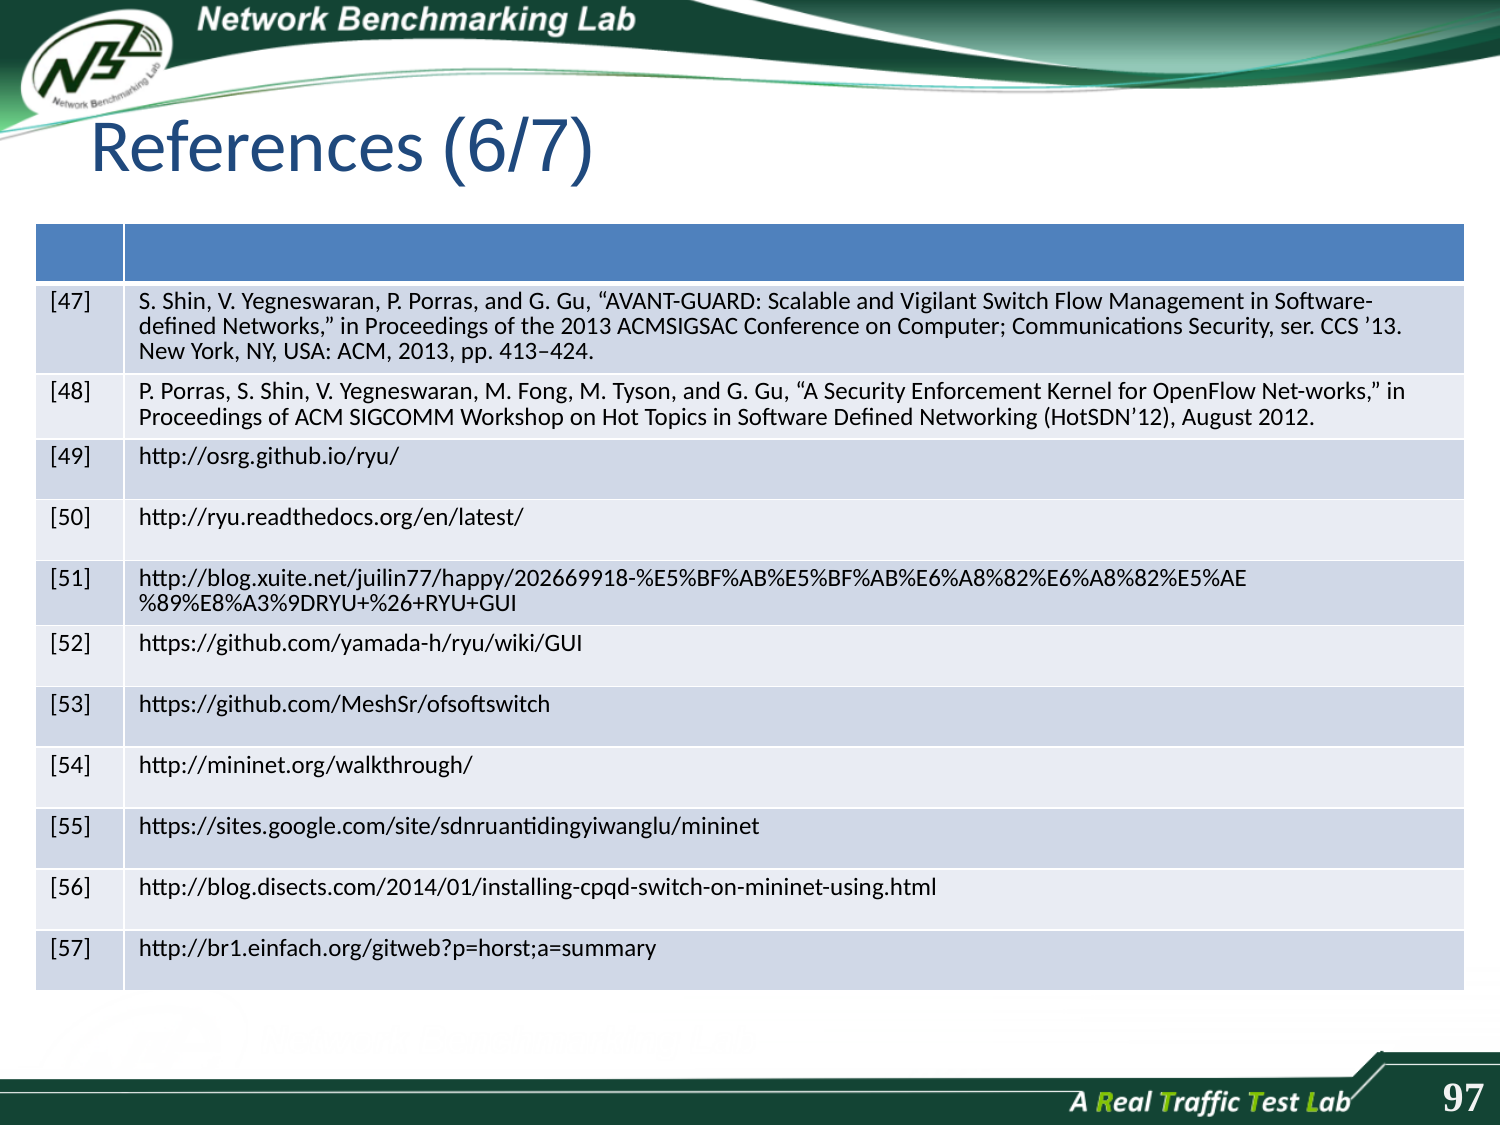

# References (6/7)
|  |  |
| --- | --- |
| [47] | S. Shin, V. Yegneswaran, P. Porras, and G. Gu, “AVANT-GUARD: Scalable and Vigilant Switch Flow Management in Software-defined Networks,” in Proceedings of the 2013 ACMSIGSAC Conference on Computer; Communications Security, ser. CCS ’13. New York, NY, USA: ACM, 2013, pp. 413–424. |
| [48] | P. Porras, S. Shin, V. Yegneswaran, M. Fong, M. Tyson, and G. Gu, “A Security Enforcement Kernel for OpenFlow Net-works,” in Proceedings of ACM SIGCOMM Workshop on Hot Topics in Software Defined Networking (HotSDN’12), August 2012. |
| [49] | http://osrg.github.io/ryu/ |
| [50] | http://ryu.readthedocs.org/en/latest/ |
| [51] | http://blog.xuite.net/juilin77/happy/202669918-%E5%BF%AB%E5%BF%AB%E6%A8%82%E6%A8%82%E5%AE%89%E8%A3%9DRYU+%26+RYU+GUI |
| [52] | https://github.com/yamada-h/ryu/wiki/GUI |
| [53] | https://github.com/MeshSr/ofsoftswitch |
| [54] | http://mininet.org/walkthrough/ |
| [55] | https://sites.google.com/site/sdnruantidingyiwanglu/mininet |
| [56] | http://blog.disects.com/2014/01/installing-cpqd-switch-on-mininet-using.html |
| [57] | http://br1.einfach.org/gitweb?p=horst;a=summary |
97